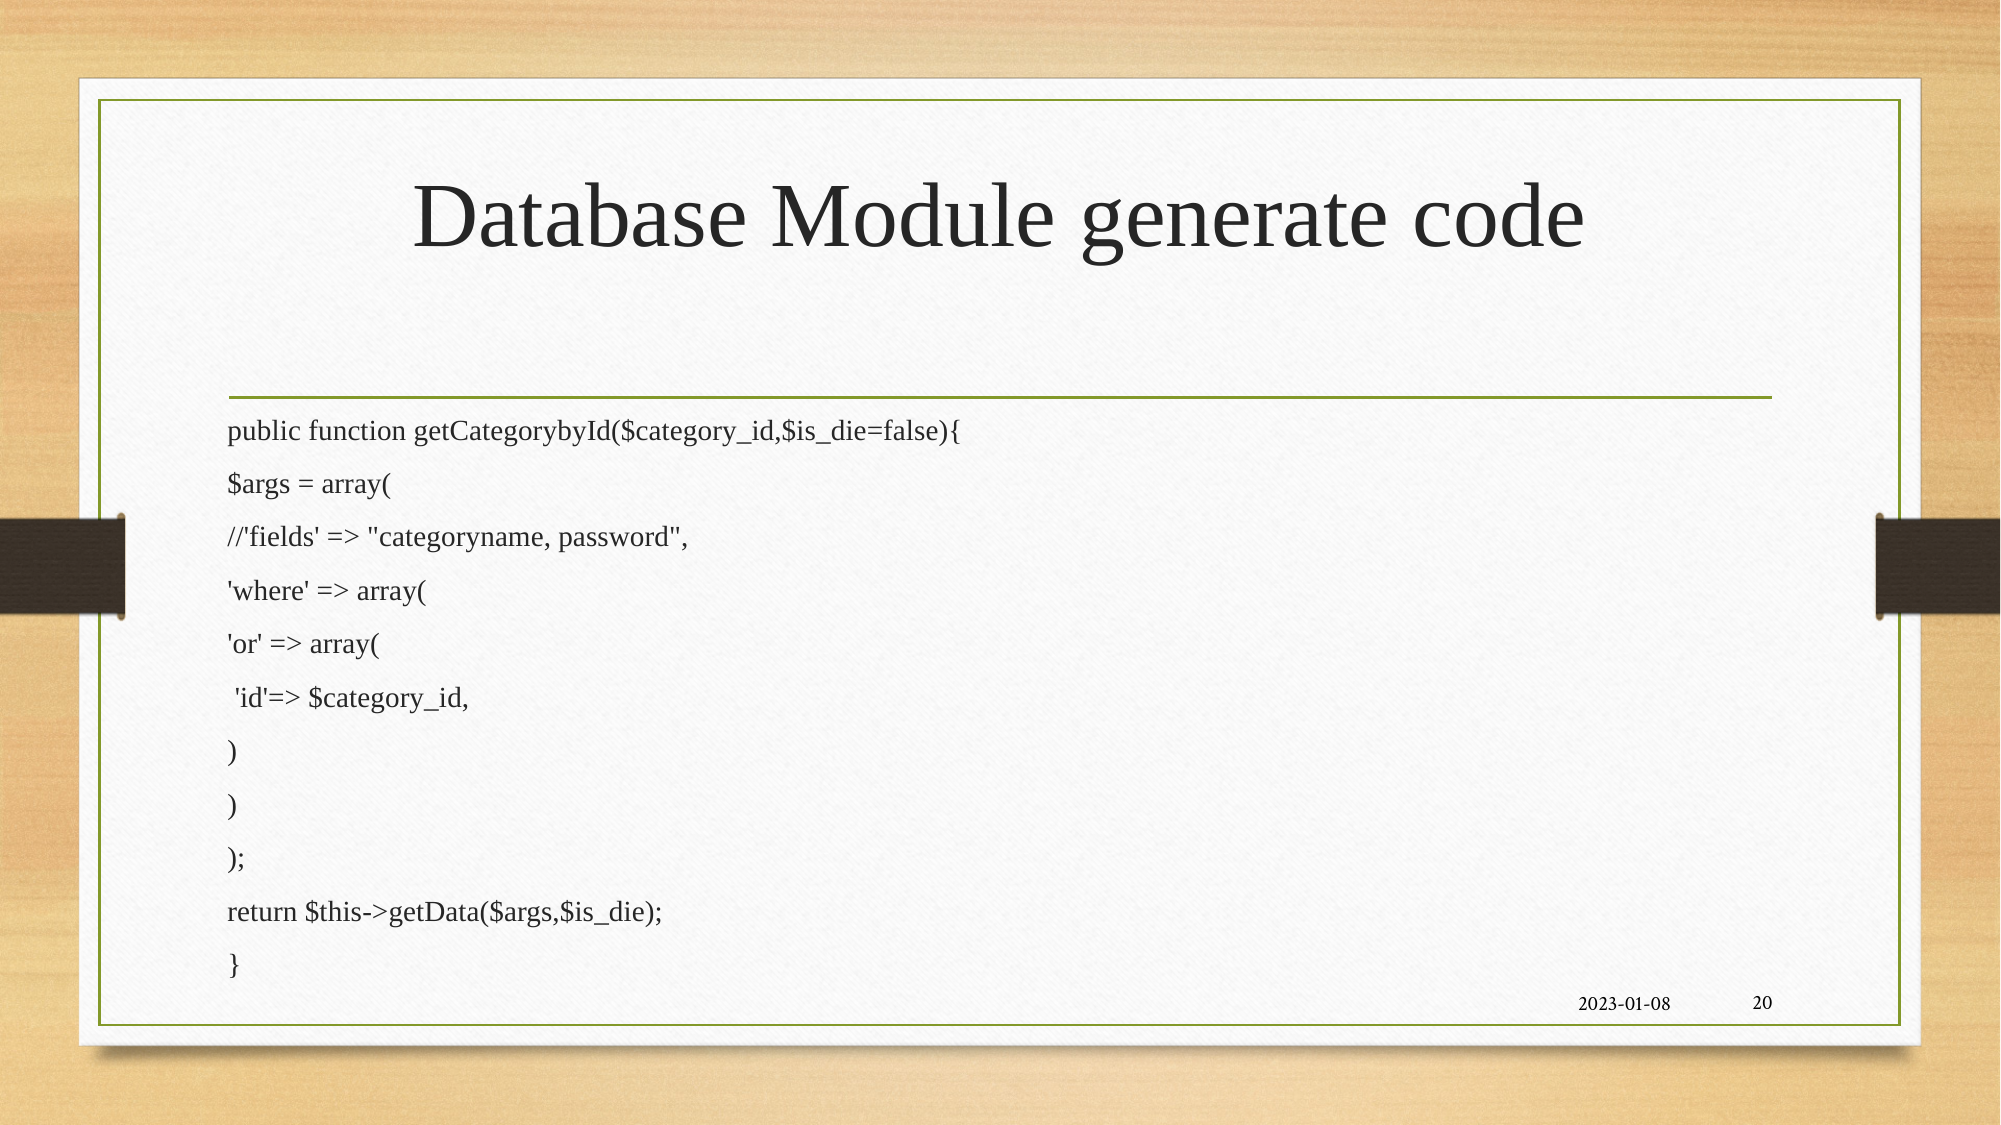

# Database Module generate code
public function getCategorybyId($category_id,$is_die=false){
$args = array(
//'fields' => "categoryname, password",
'where' => array(
'or' => array(
 'id'=> $category_id,
)
)
);
return $this->getData($args,$is_die);
}
2023-01-08
20